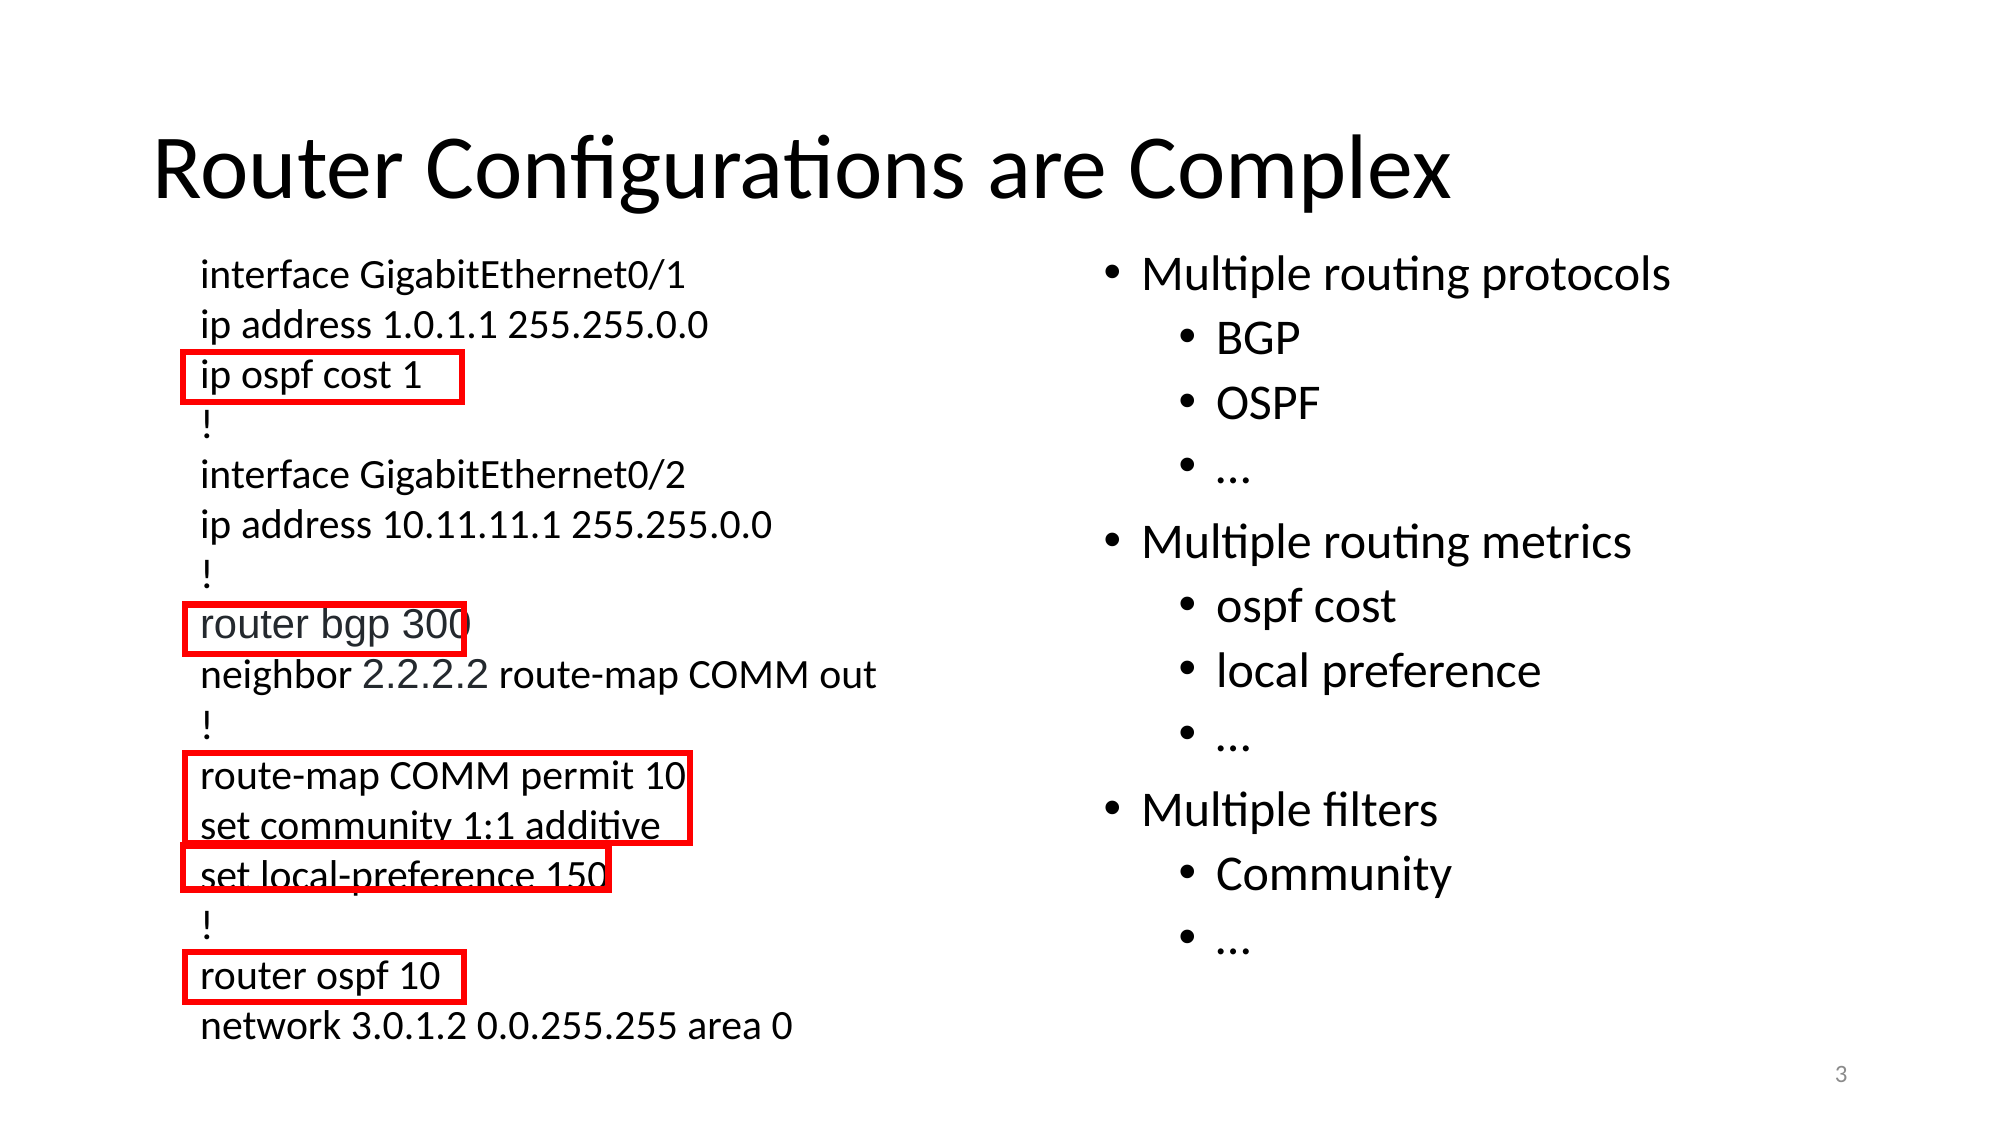

# Router Configurations are Complex
interface GigabitEthernet0/1
ip address 1.0.1.1 255.255.0.0
ip ospf cost 1
!
interface GigabitEthernet0/2
ip address 10.11.11.1 255.255.0.0
!
router bgp 300
neighbor 2.2.2.2 route-map COMM out
!
route-map COMM permit 10
set community 1:1 additive
set local-preference 150
!
router ospf 10
network 3.0.1.2 0.0.255.255 area 0

Multiple routing protocols
BGP
OSPF
…
Multiple routing metrics
ospf cost
local preference
…
Multiple filters
Community
…

3